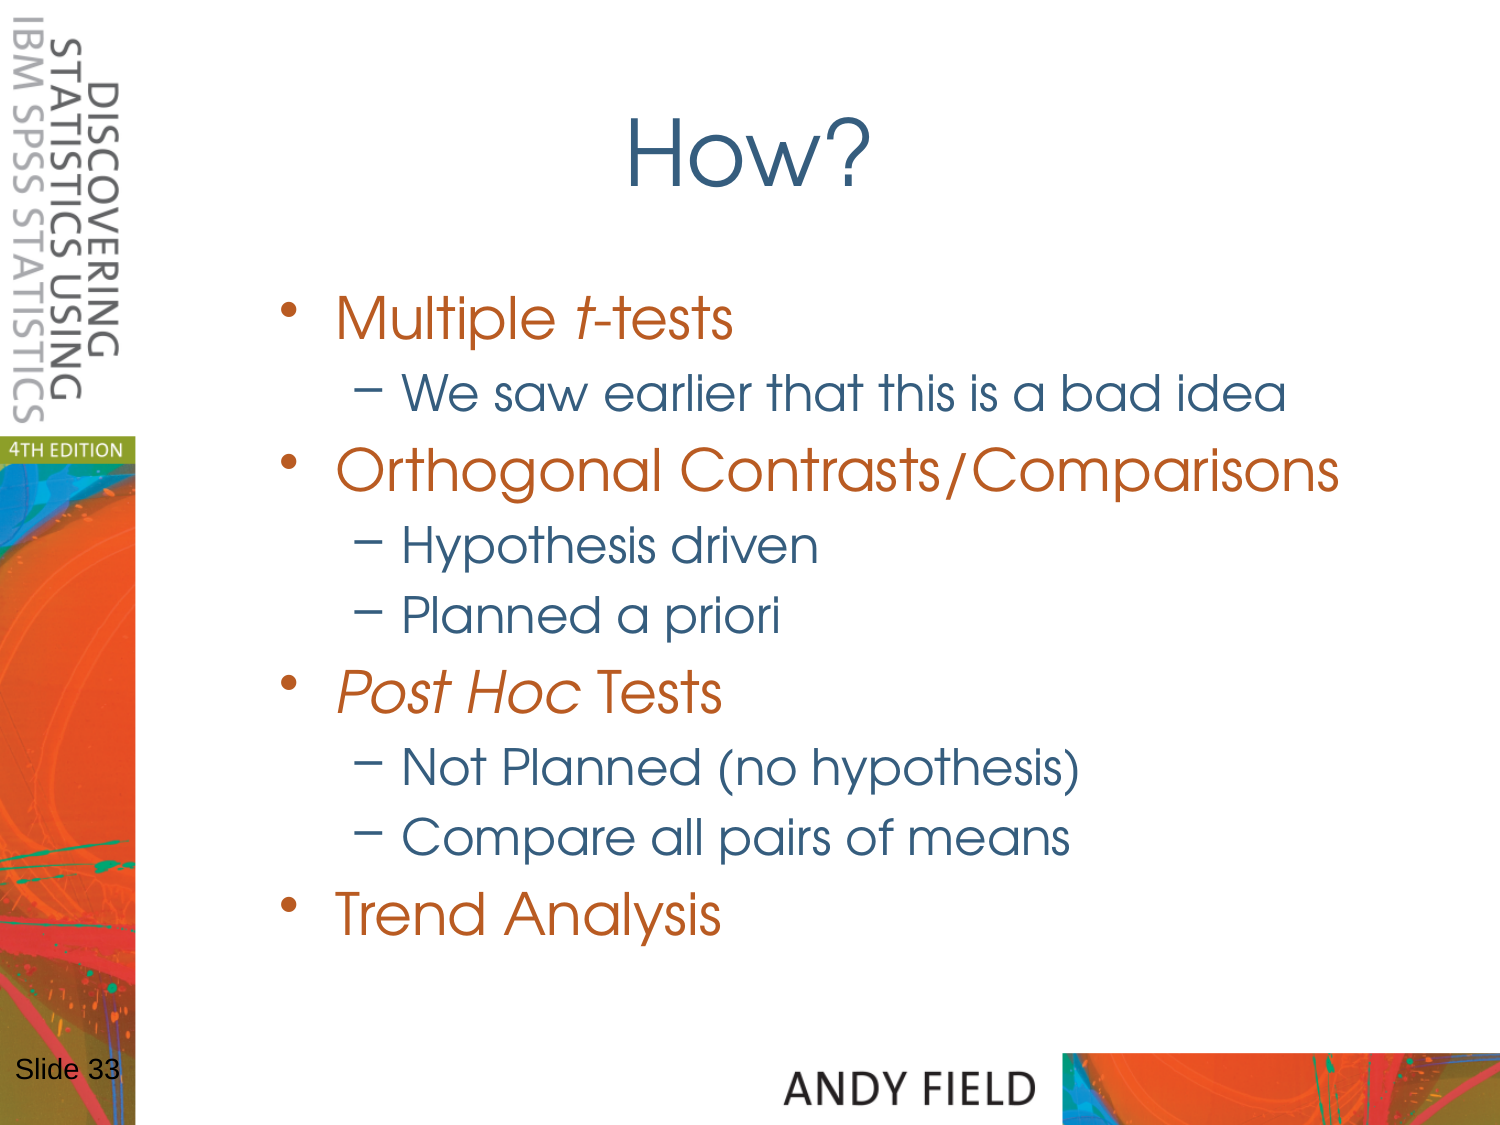

# How?
Multiple t-tests
We saw earlier that this is a bad idea
Orthogonal Contrasts/Comparisons
Hypothesis driven
Planned a priori
Post Hoc Tests
Not Planned (no hypothesis)
Compare all pairs of means
Trend Analysis
Slide 33